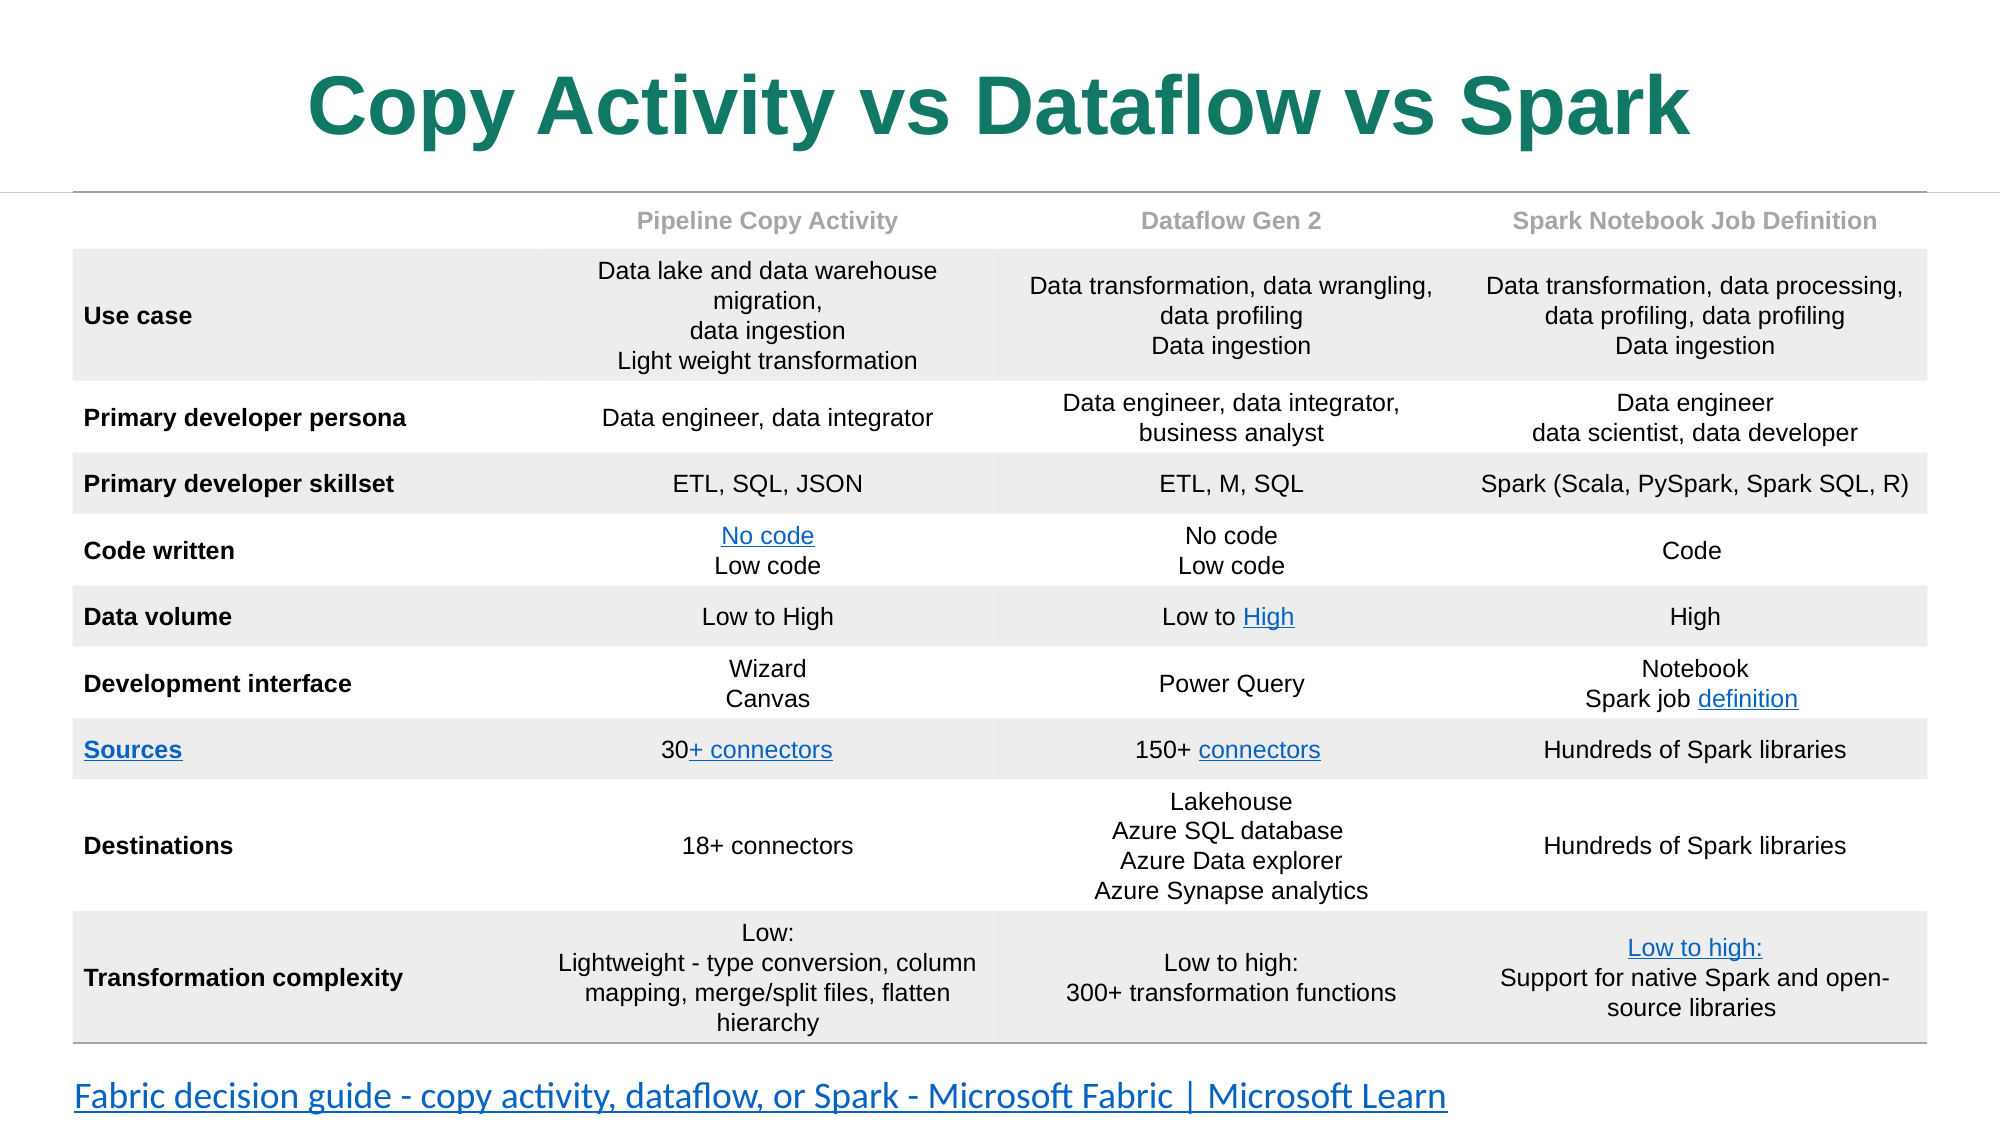

Copy Activity vs Dataflow vs Spark
|  | Pipeline Copy Activity | Dataflow Gen 2 | Spark Notebook Job Definition |
| --- | --- | --- | --- |
| Use case | Data lake and data warehouse migration, data ingestion Light weight transformation | Data transformation, data wrangling, data profiling Data ingestion | Data transformation, data processing, data profiling, data profiling Data ingestion |
| Primary developer persona | Data engineer, data integrator | Data engineer, data integrator, business analyst | Data engineer data scientist, data developer |
| Primary developer skillset | ETL, SQL, JSON | ETL, M, SQL | Spark (Scala, PySpark, Spark SQL, R) |
| Code written | No code Low code | No code Low code | Code |
| Data volume | Low to High | Low to High | High |
| Development interface | Wizard Canvas | Power Query | Notebook Spark job definition |
| Sources | 30+ connectors | 150+ connectors | Hundreds of Spark libraries |
| Destinations | 18+ connectors | Lakehouse Azure SQL database  Azure Data explorer Azure Synapse analytics | Hundreds of Spark libraries |
| Transformation complexity | Low: Lightweight - type conversion, column mapping, merge/split files, flatten hierarchy | Low to high: 300+ transformation functions | Low to high: Support for native Spark and open-source libraries |
Fabric decision guide - copy activity, dataflow, or Spark - Microsoft Fabric | Microsoft Learn